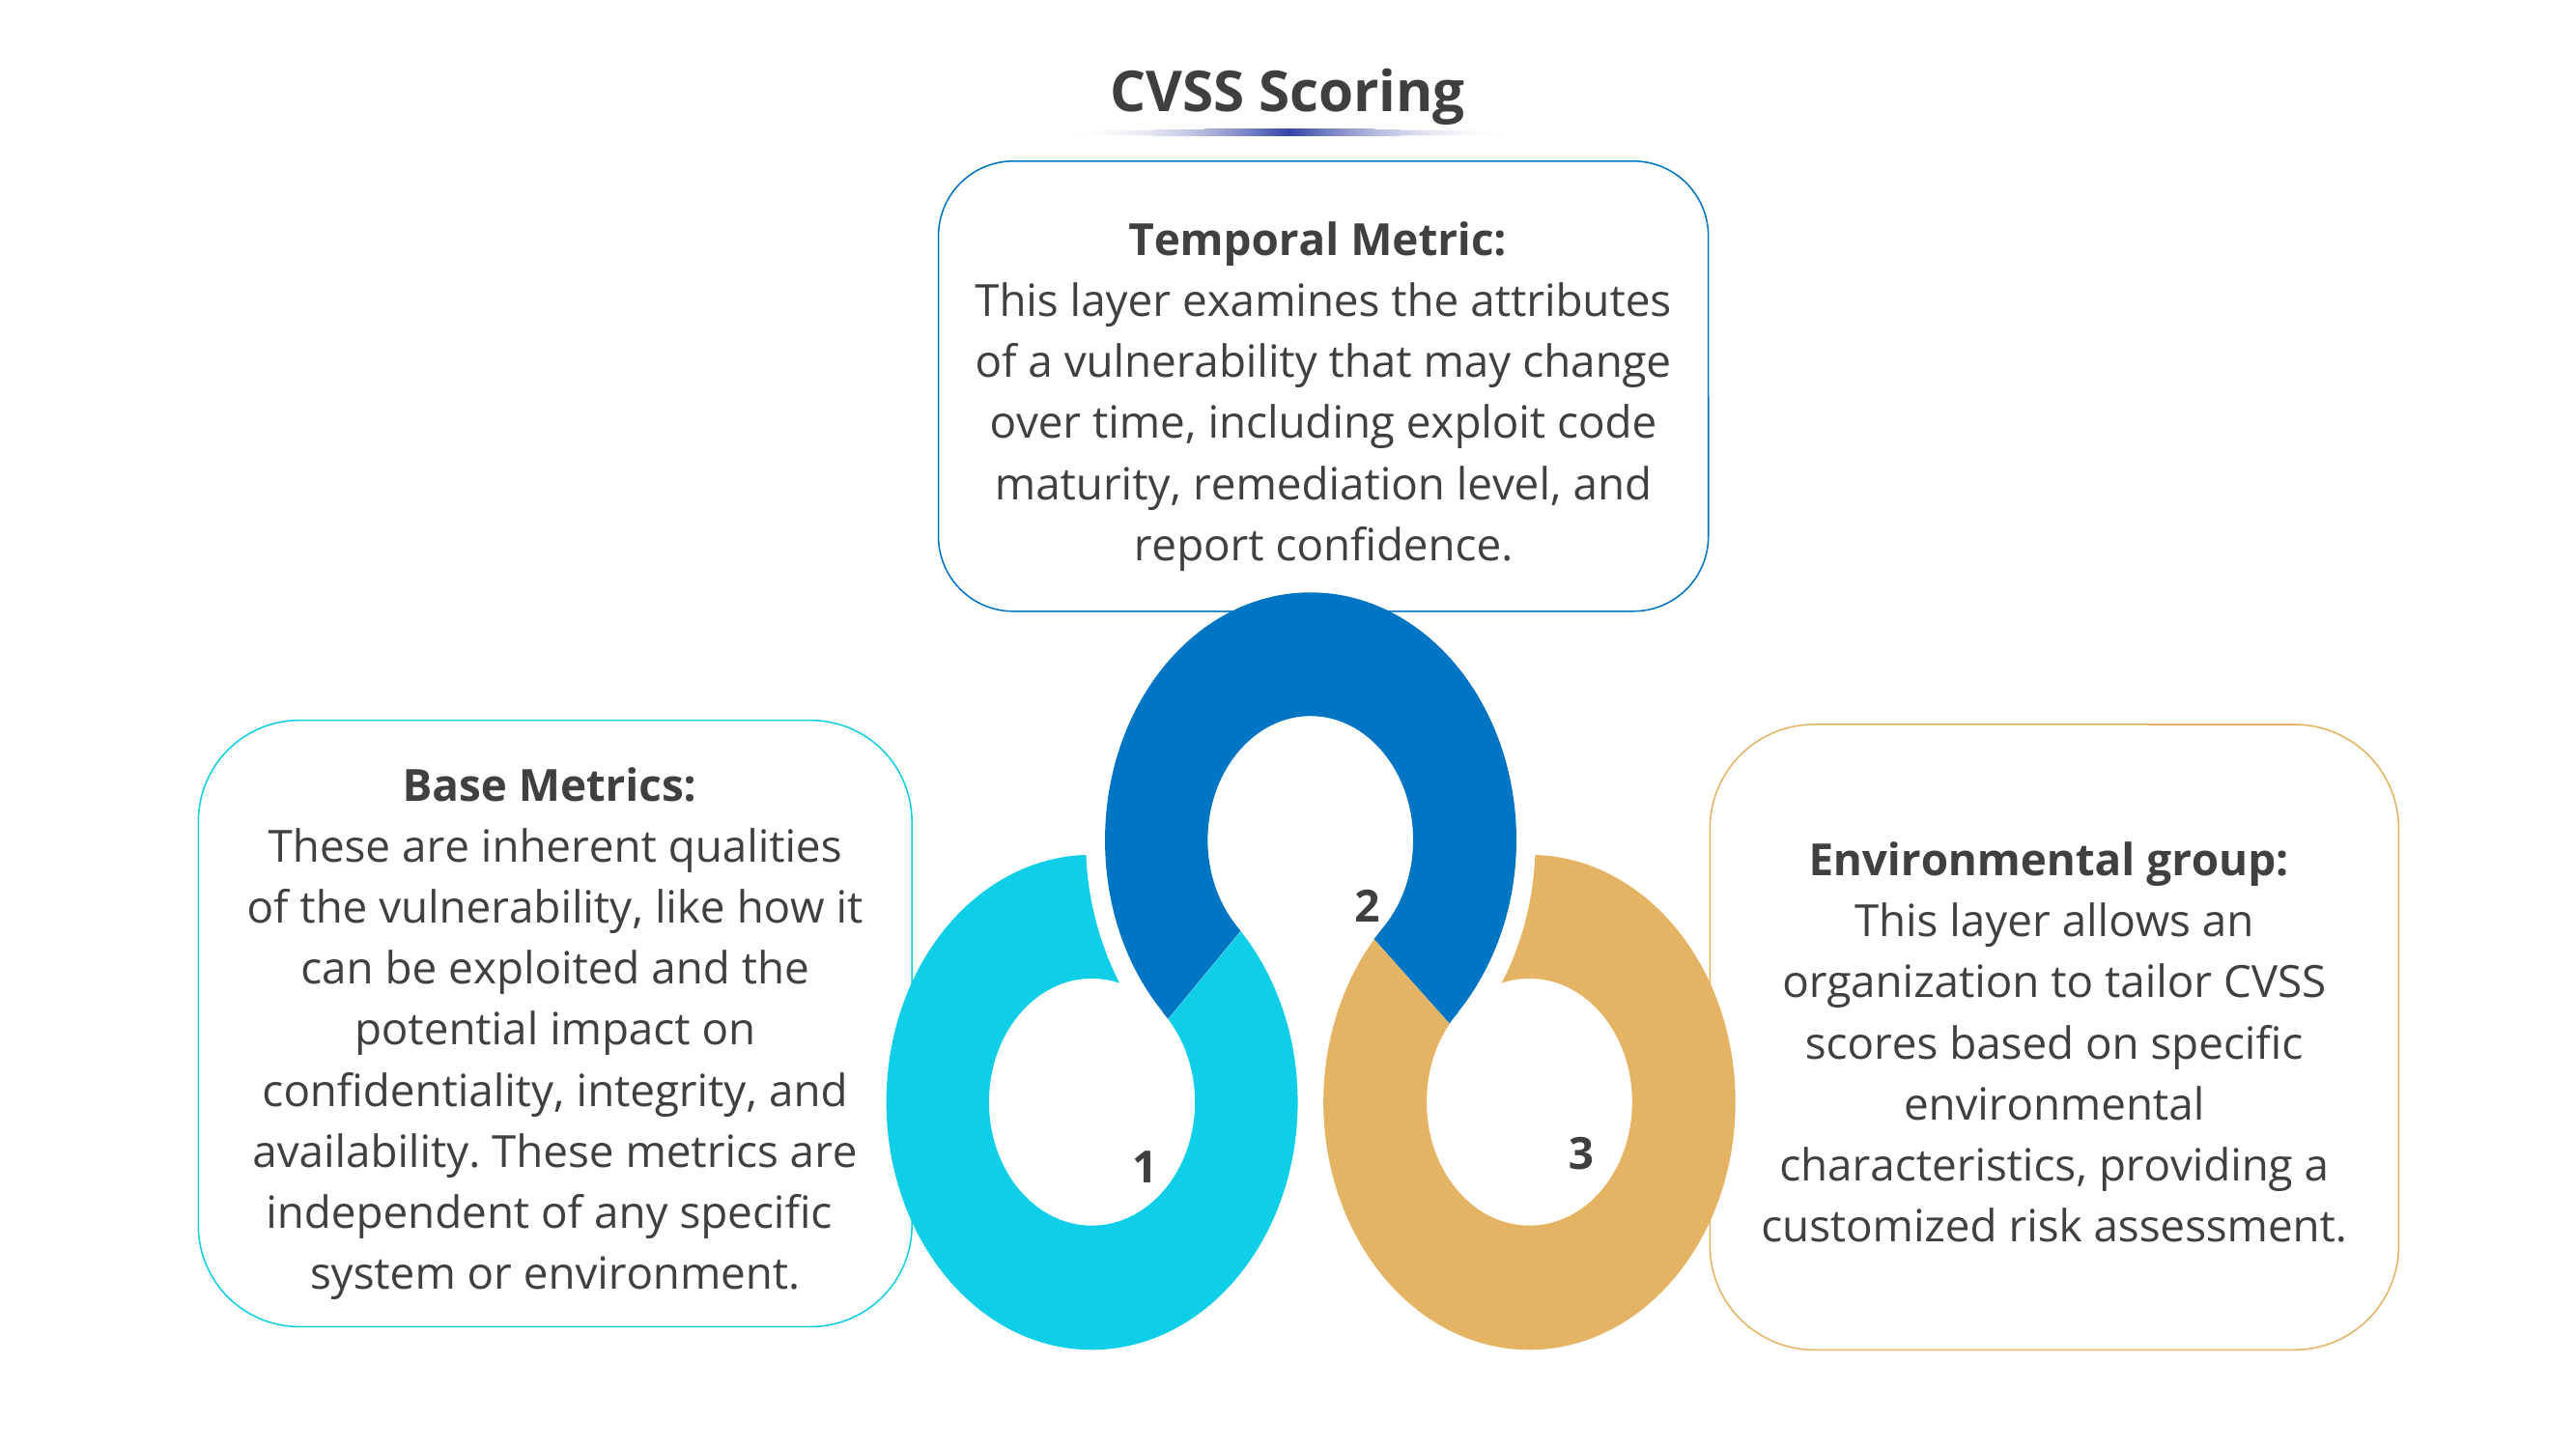

# CVSS Scoring

Temporal Metric:
This layer examines the attributes of a vulnerability that may change over time, including exploit code maturity, remediation level, and report confidence.

Base Metrics:
These are inherent qualities of the vulnerability, like how it can be exploited and the potential impact on confidentiality, integrity, and availability. These metrics are independent of any specific
system or environment.
Environmental group:
This layer allows an organization to tailor CVSS scores based on specific environmental characteristics, providing a customized risk assessment.

2
3
1